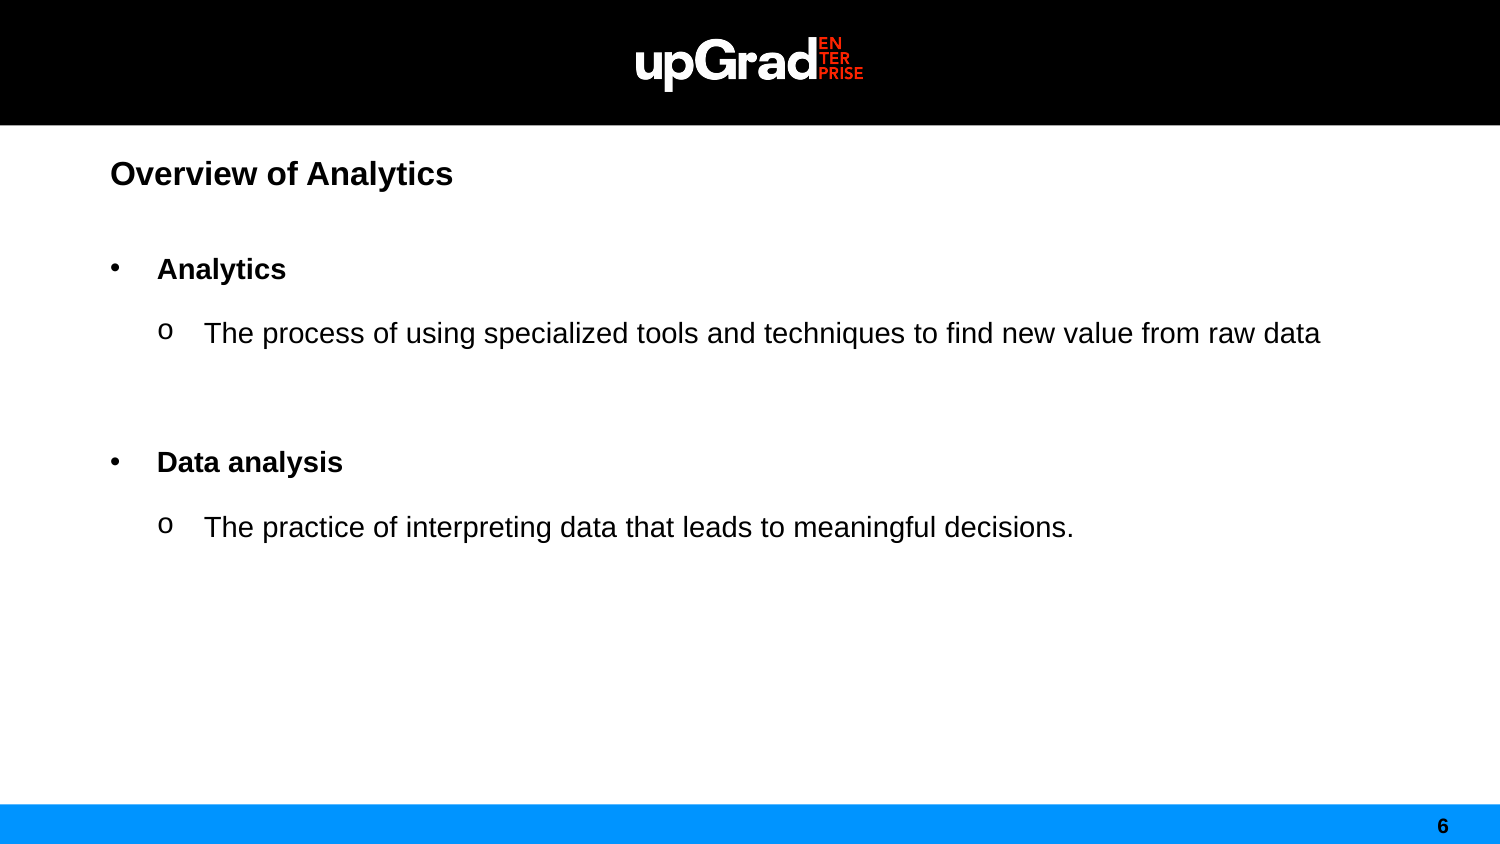

Overview of Analytics
Analytics
The process of using specialized tools and techniques to find new value from raw data

Data analysis
The practice of interpreting data that leads to meaningful decisions.

6